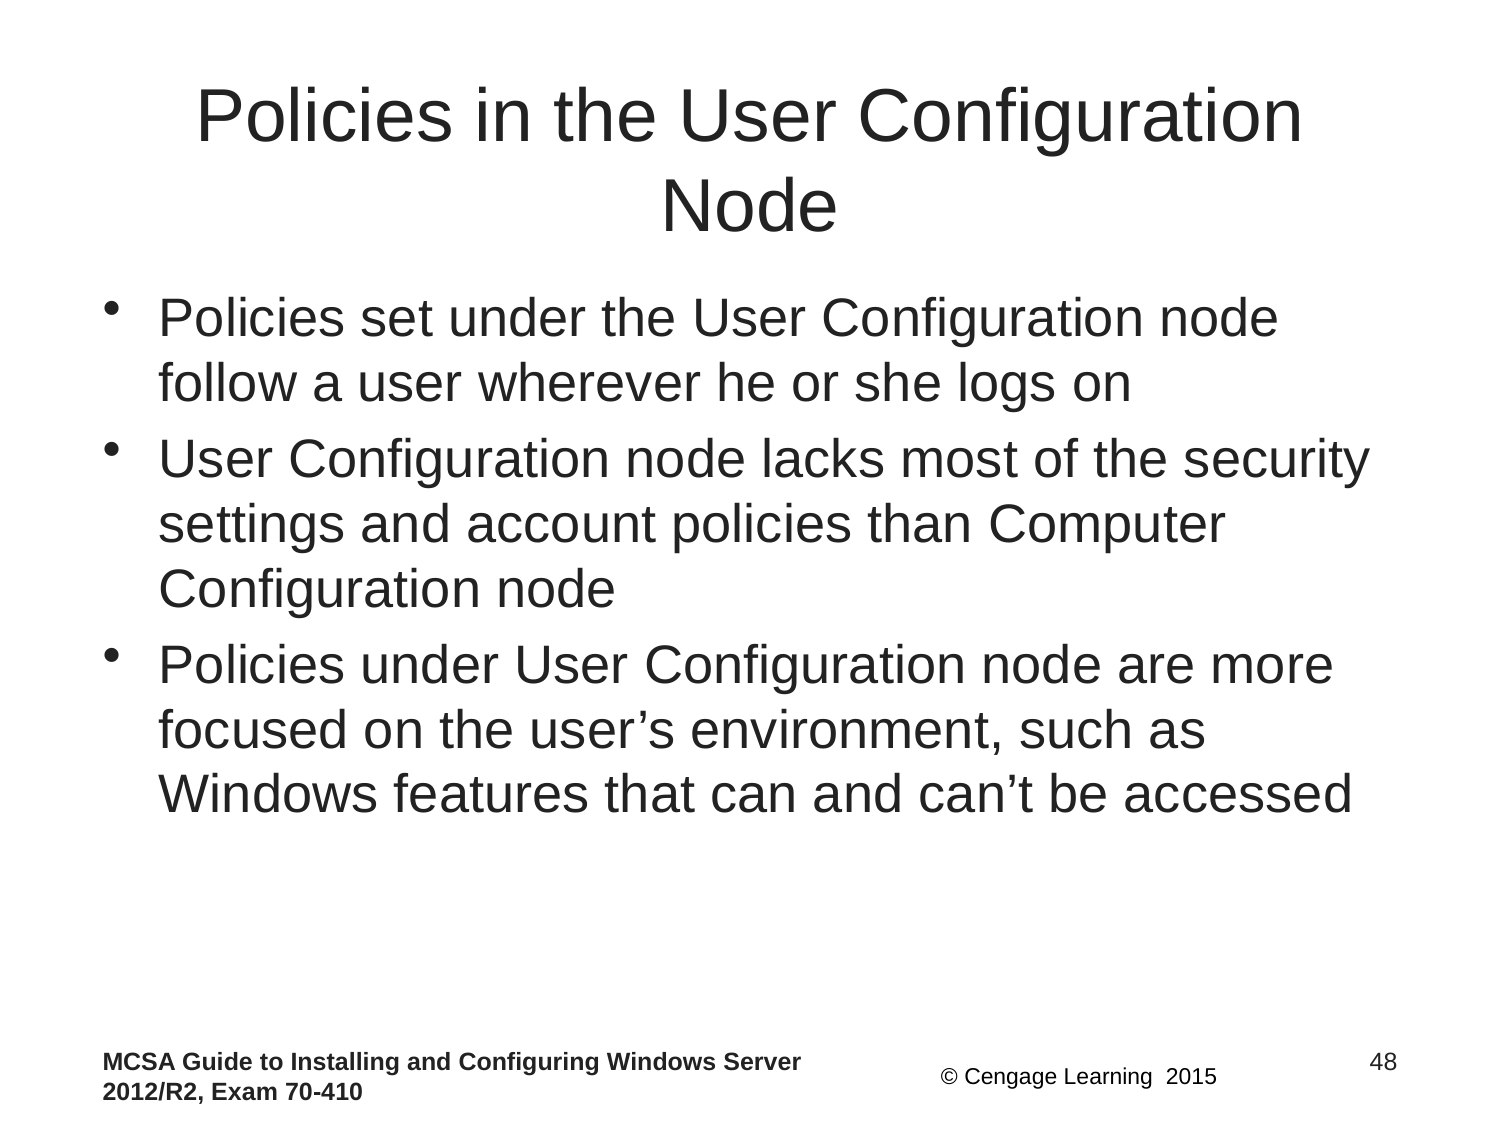

# Policies in the User Configuration Node
Policies set under the User Configuration node follow a user wherever he or she logs on
User Configuration node lacks most of the security settings and account policies than Computer Configuration node
Policies under User Configuration node are more focused on the user’s environment, such as Windows features that can and can’t be accessed

MCSA Guide to Installing and Configuring Windows Server 2012/R2, Exam 70-410
48